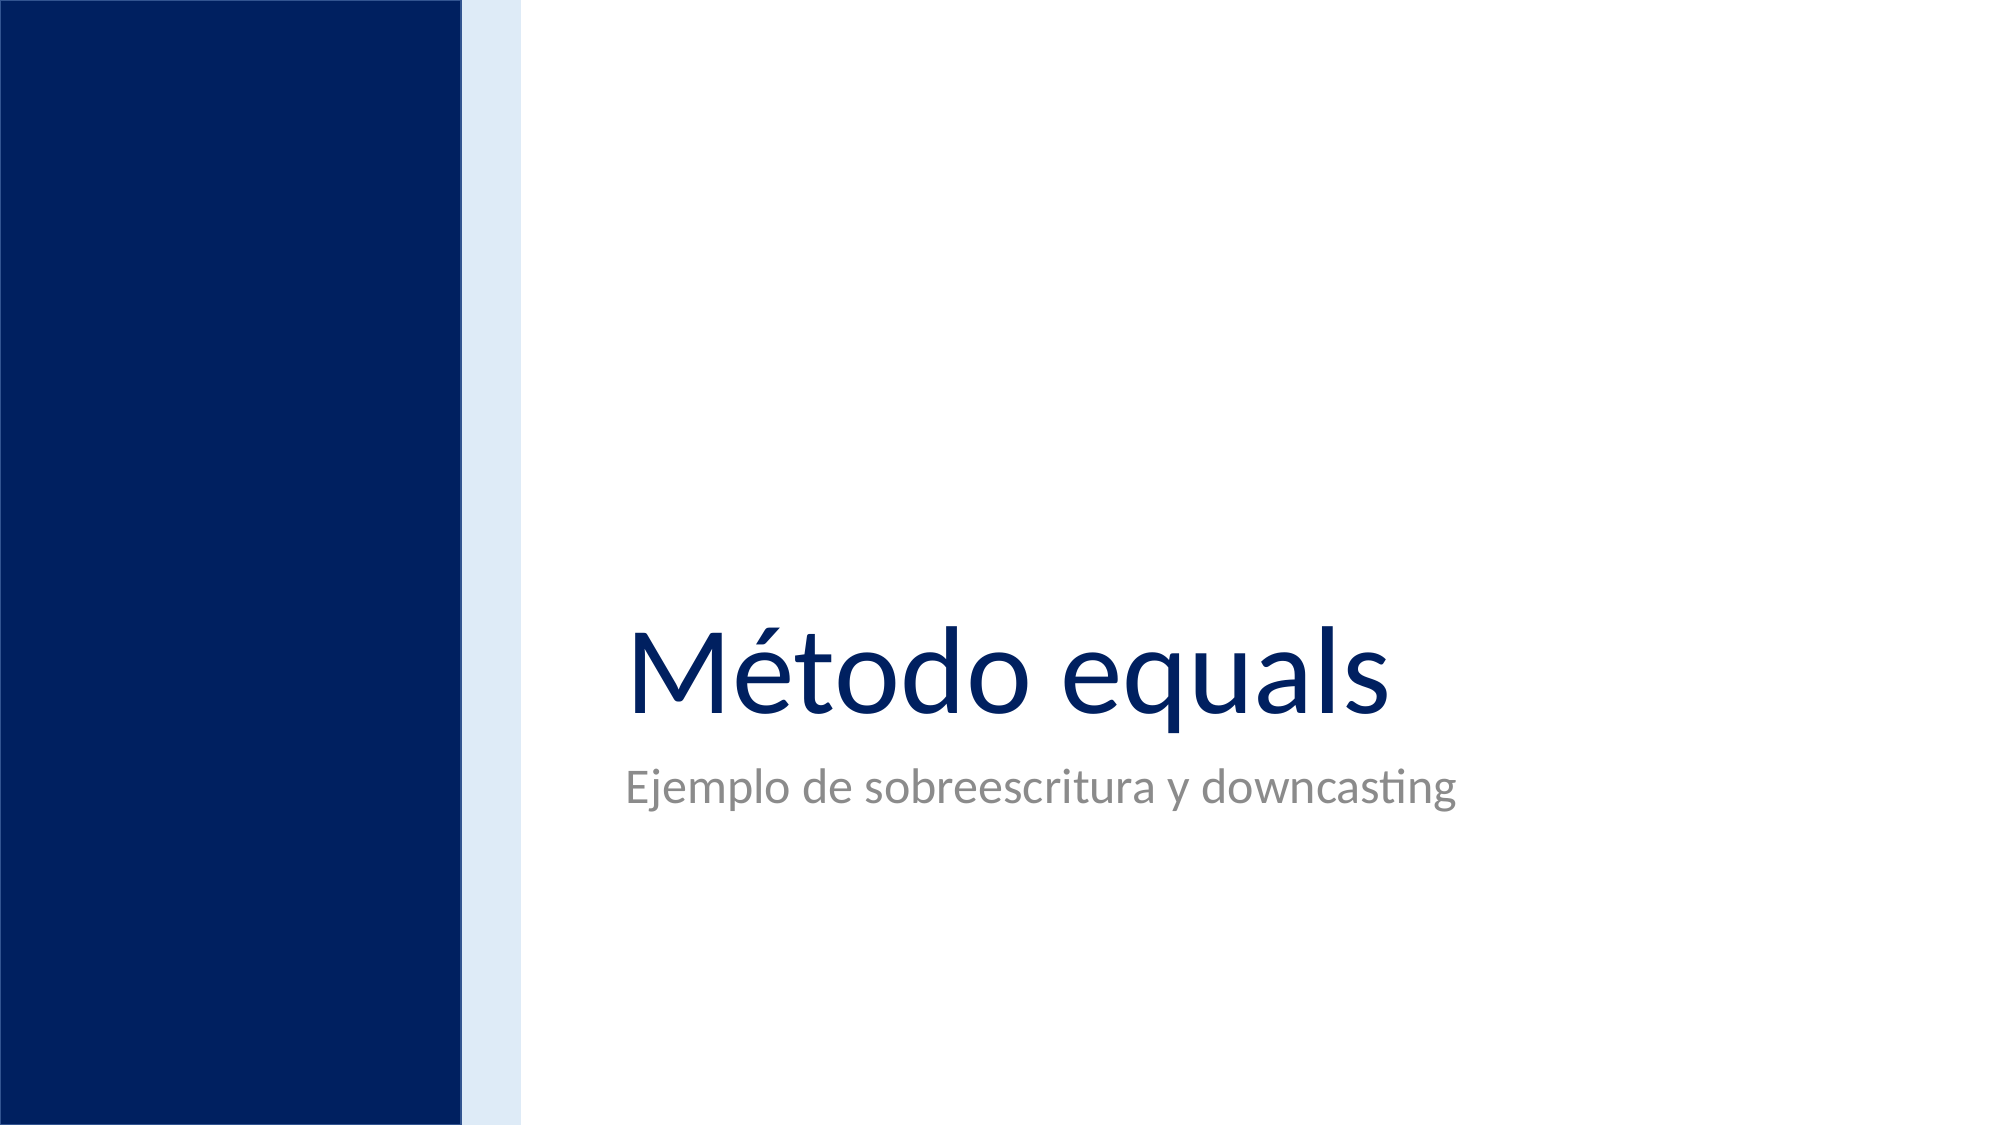

# Método equals
Ejemplo de sobreescritura y downcasting